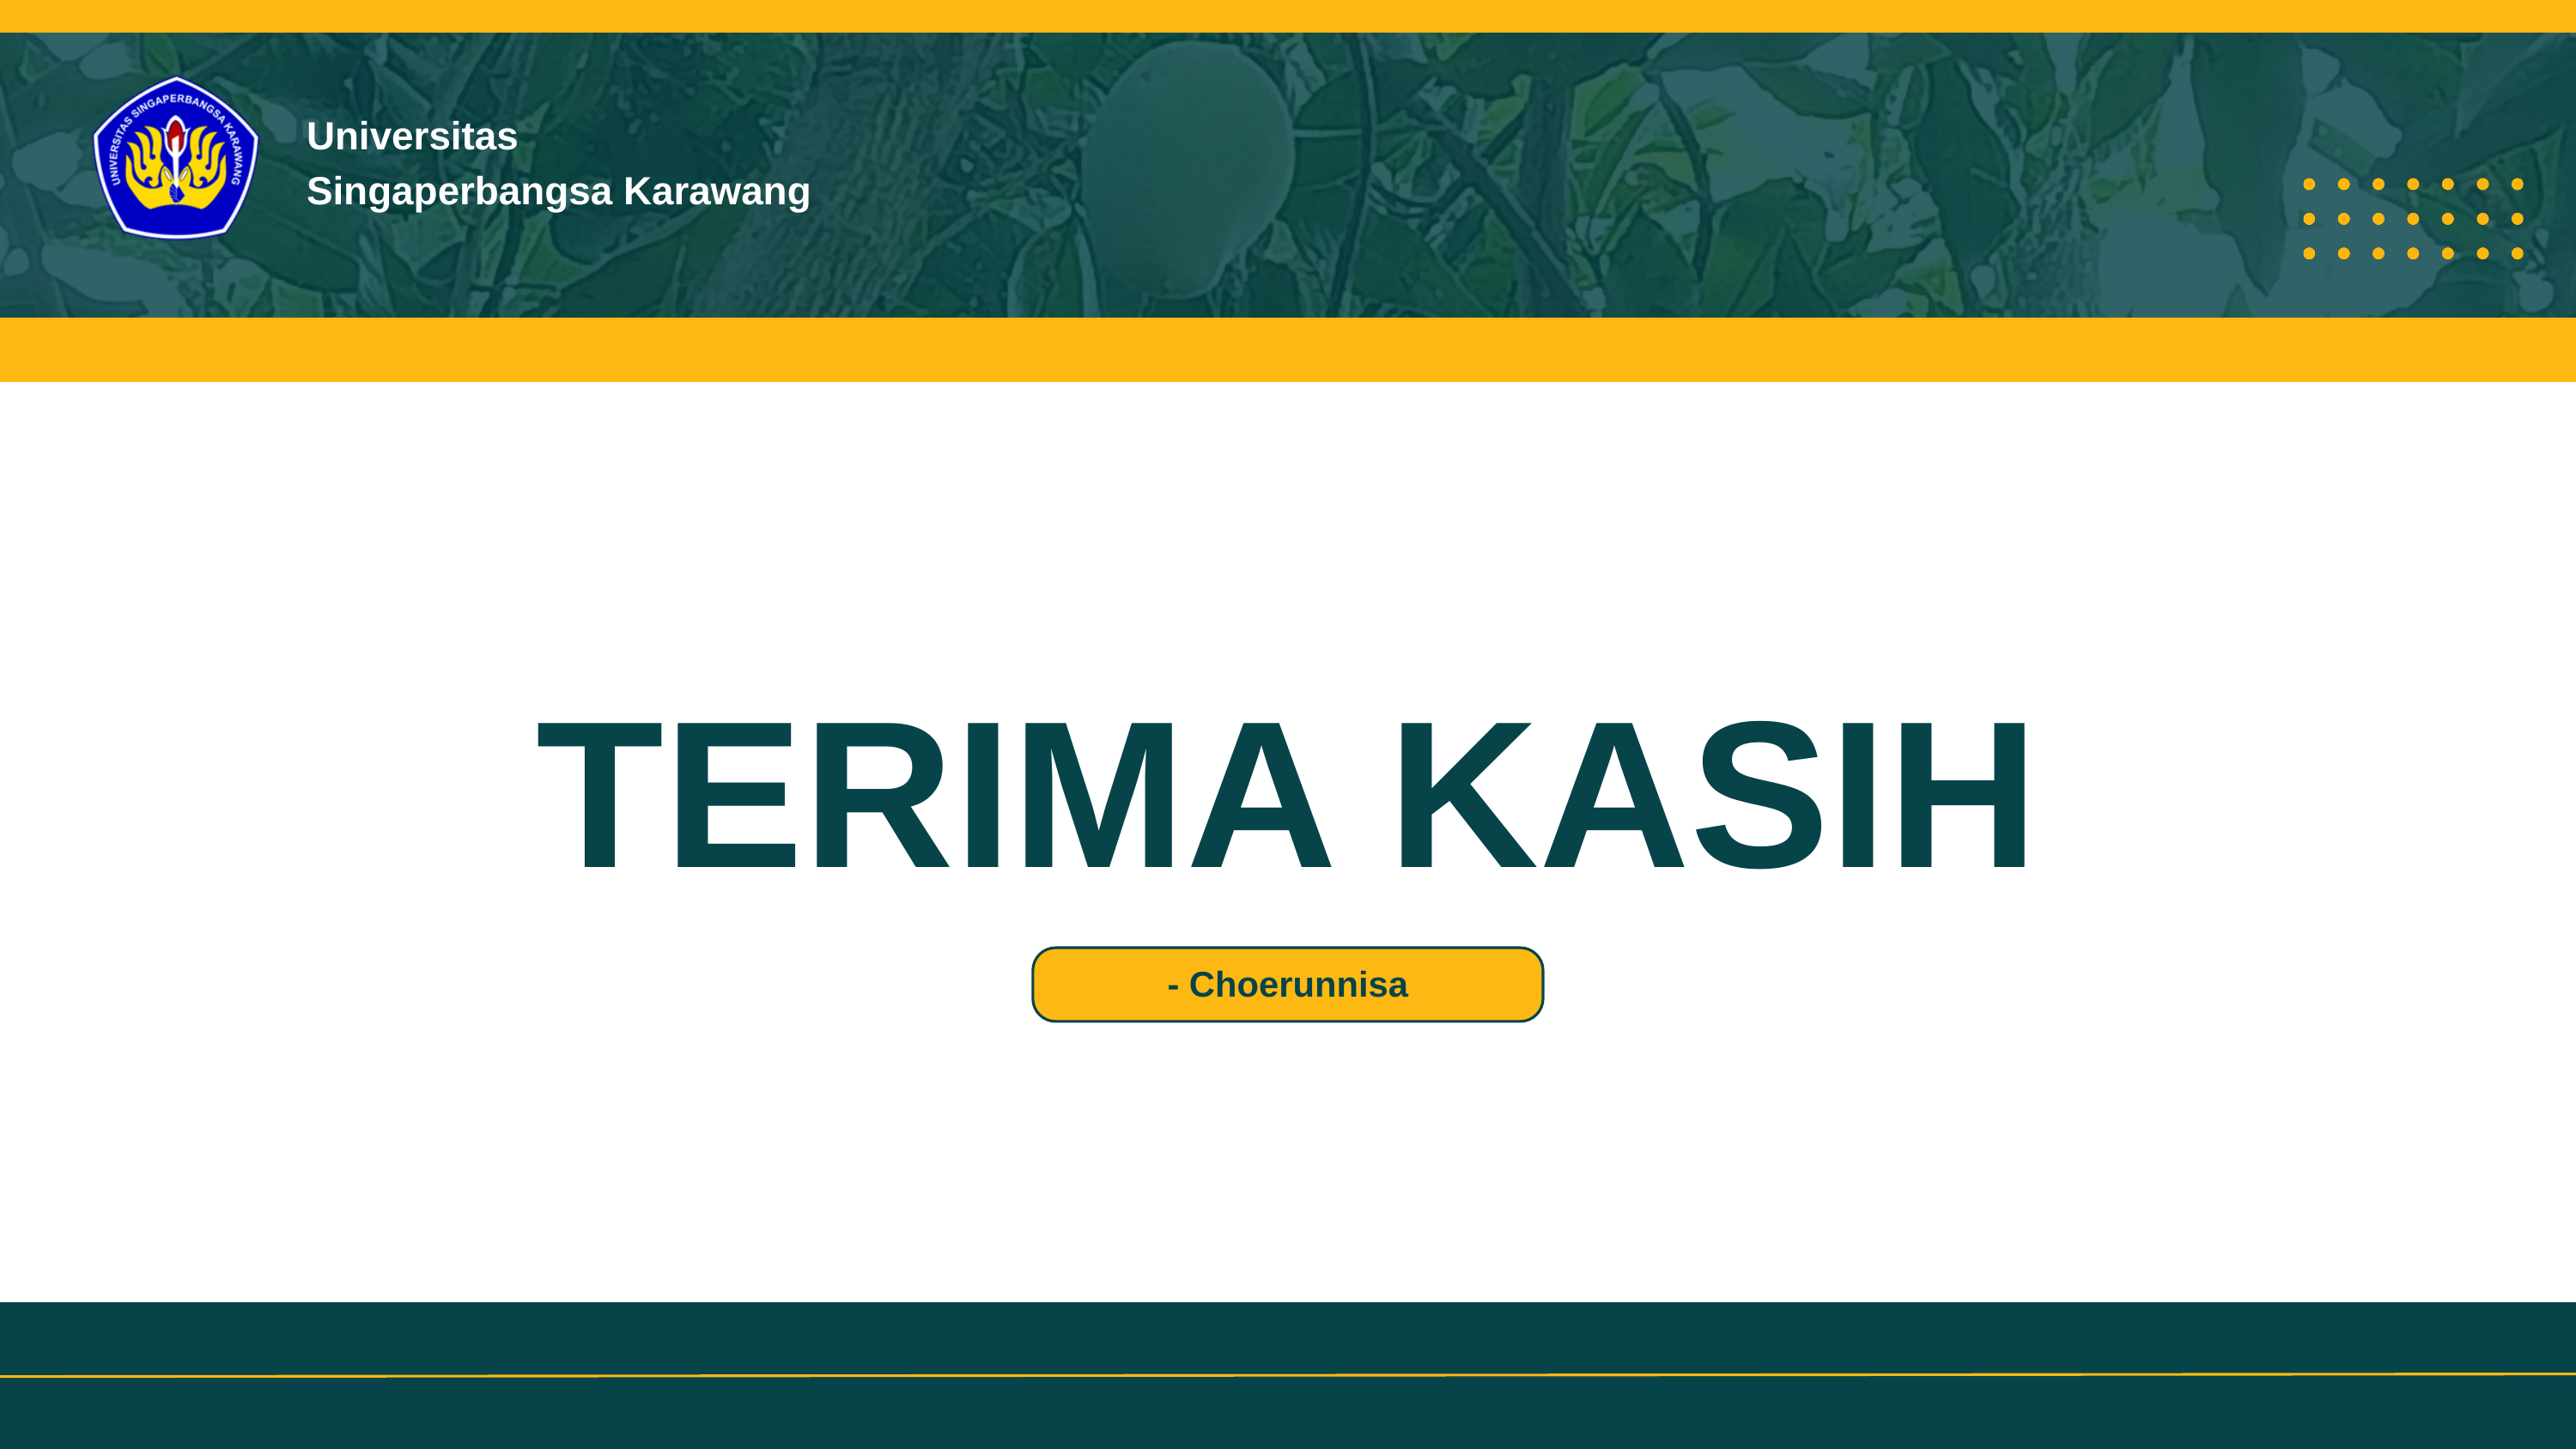

Universitas
Singaperbangsa Karawang

TERIMA KASIH

- Choerunnisa